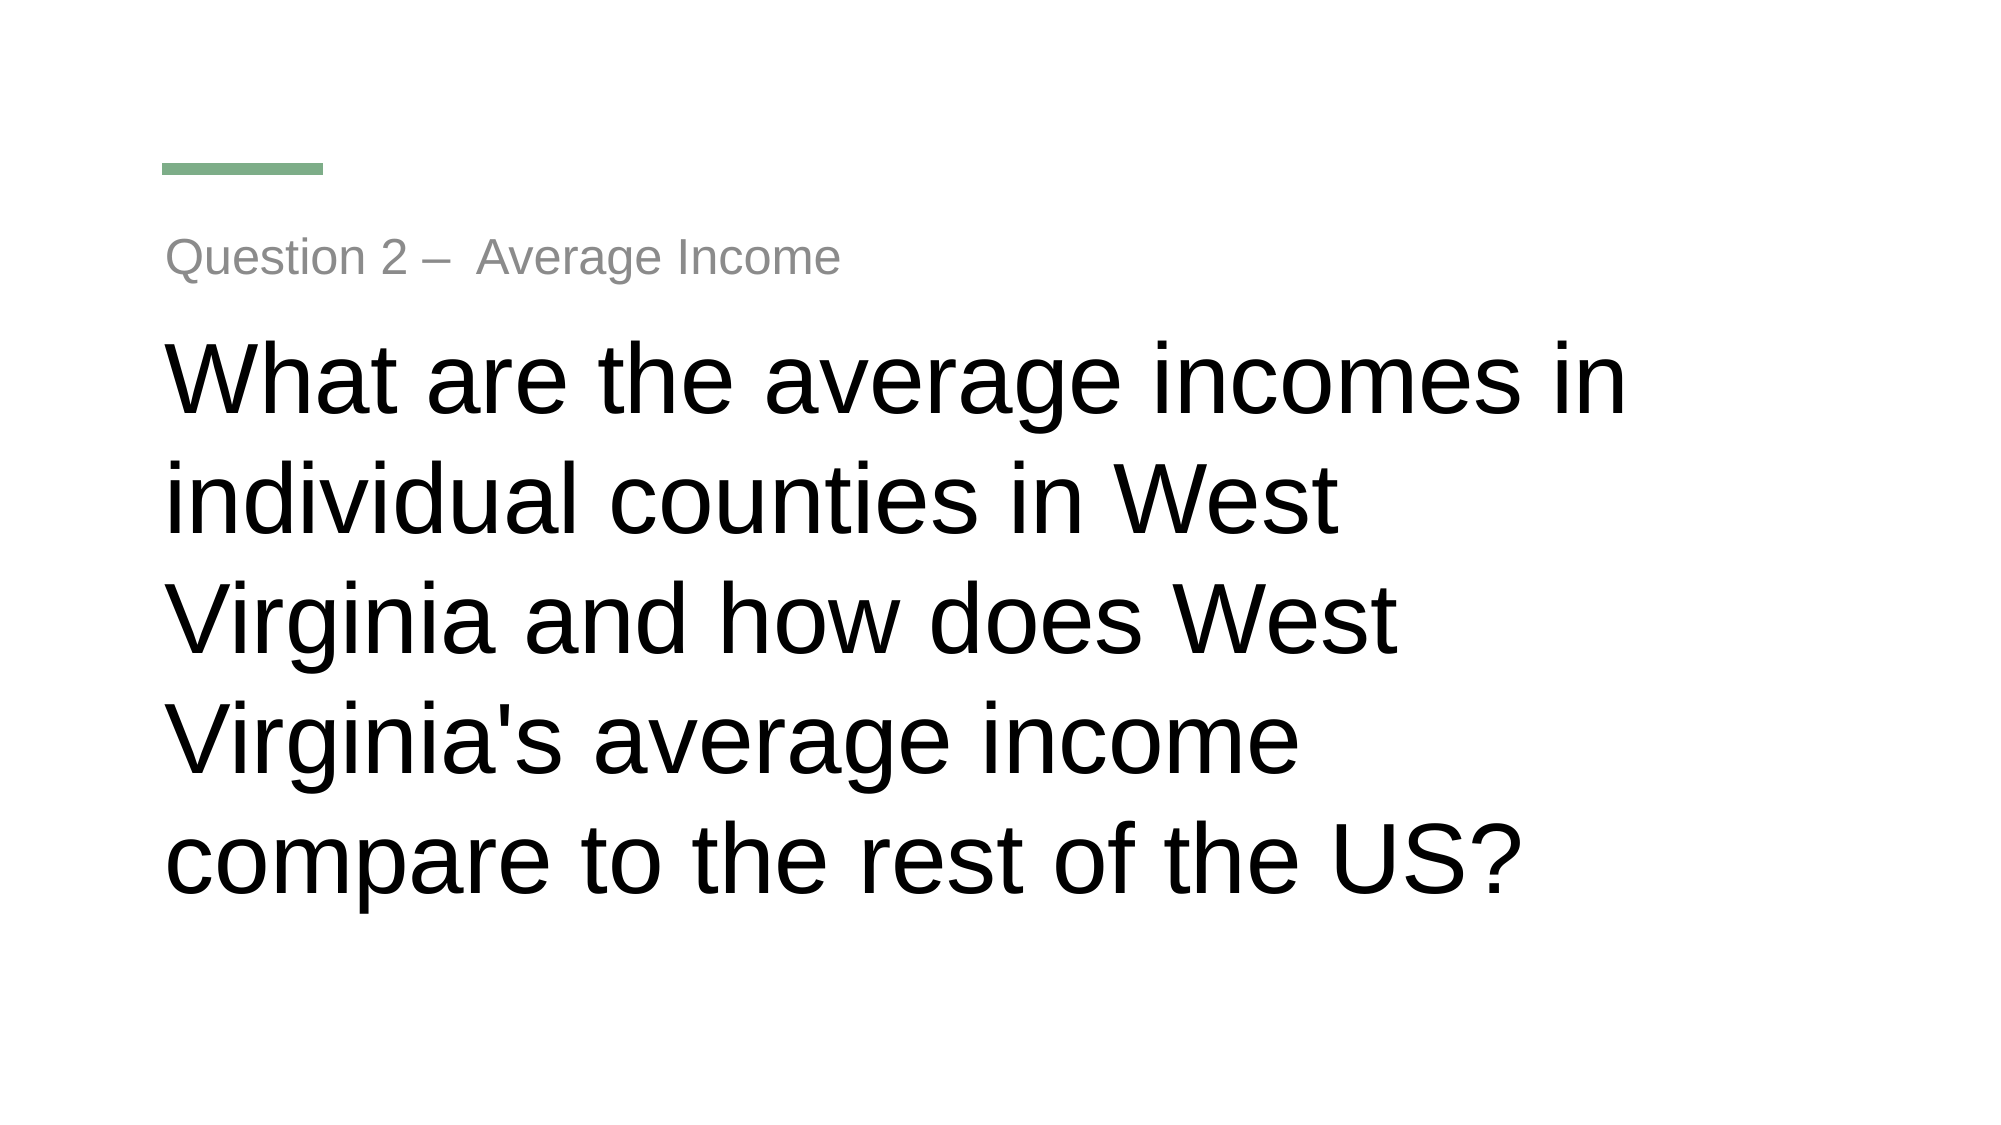

Question 2 –  Average Income
# What are the average incomes in individual counties in West Virginia and how does West Virginia's average income compare to the rest of the US?